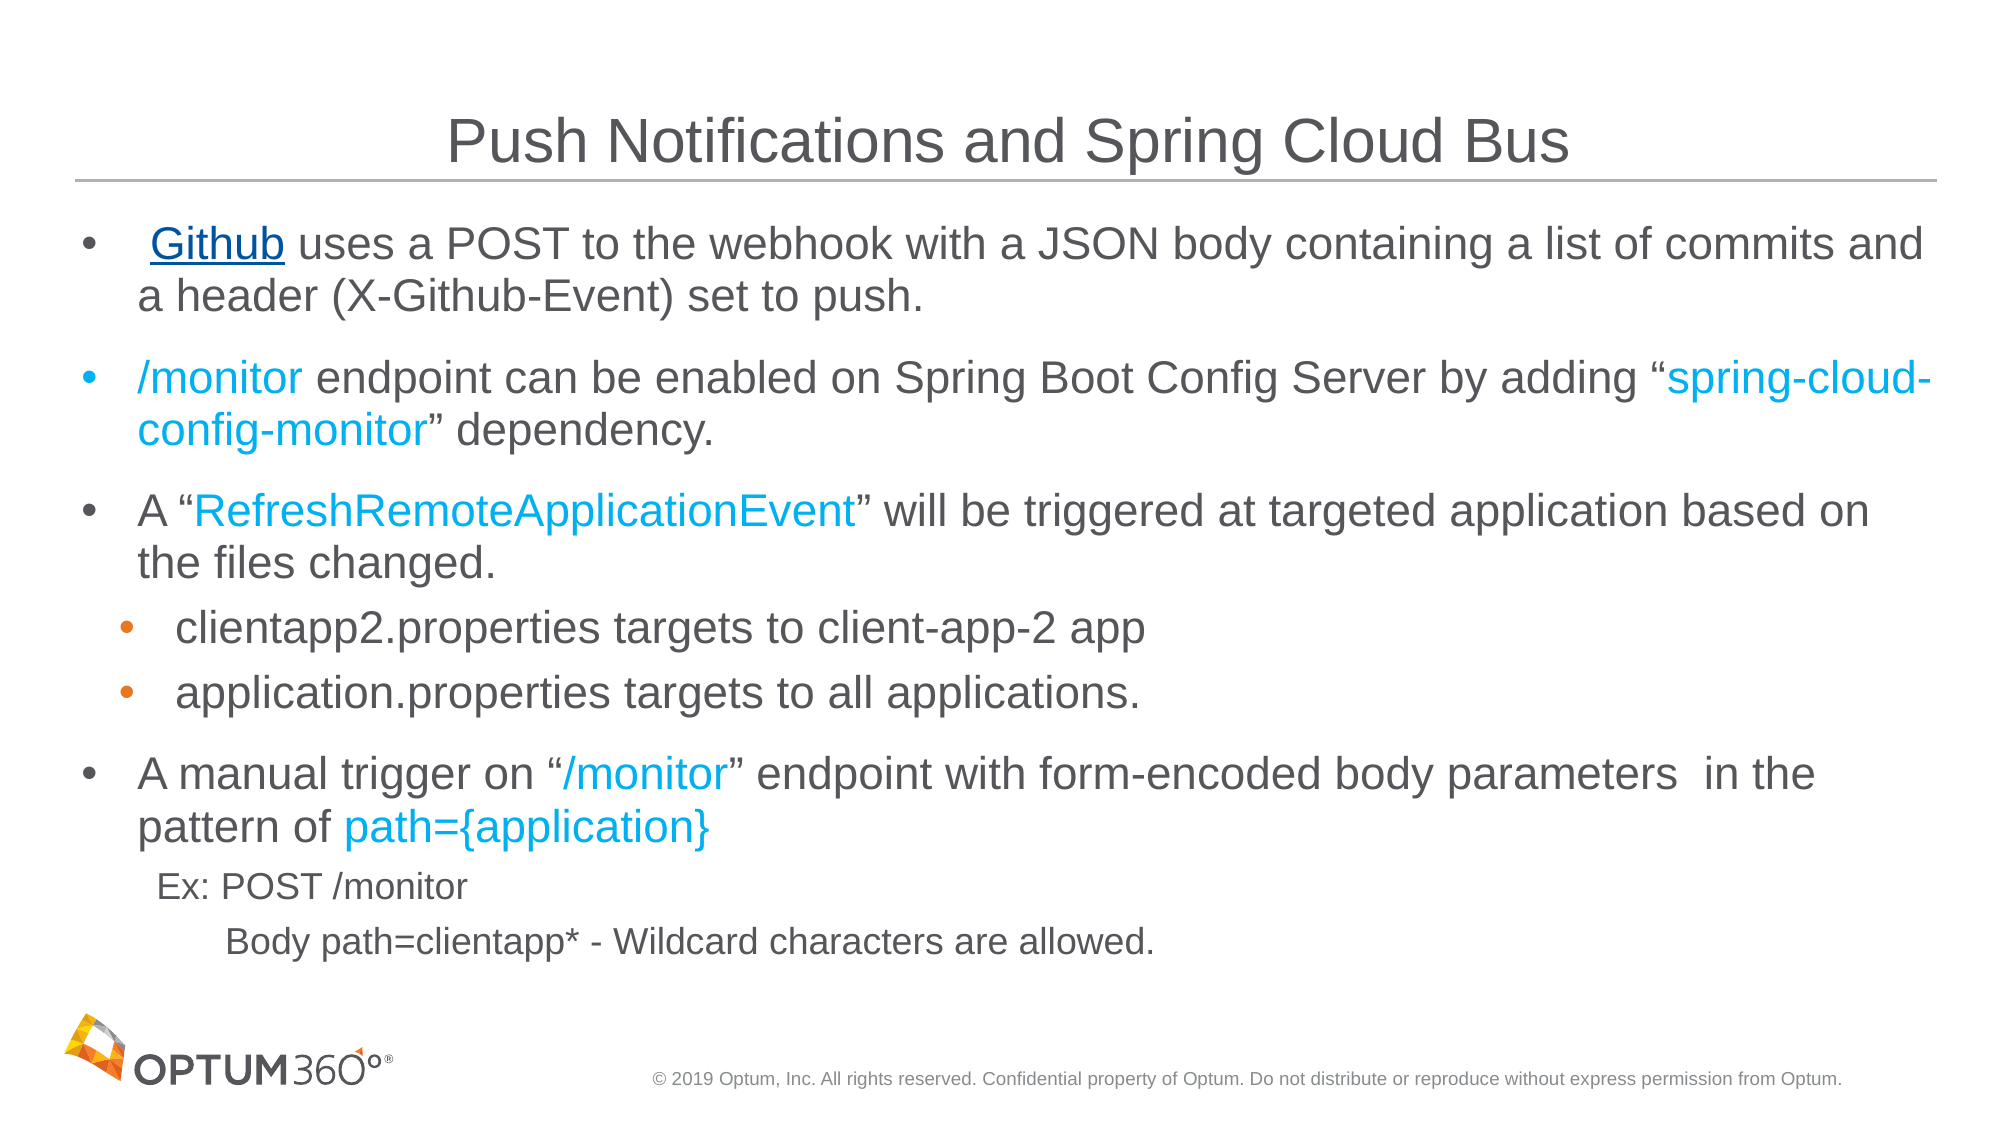

# Push Notifications and Spring Cloud Bus
 Github uses a POST to the webhook with a JSON body containing a list of commits and a header (X-Github-Event) set to push.
/monitor endpoint can be enabled on Spring Boot Config Server by adding “spring-cloud-config-monitor” dependency.
A “RefreshRemoteApplicationEvent” will be triggered at targeted application based on the files changed.
clientapp2.properties targets to client-app-2 app
application.properties targets to all applications.
A manual trigger on “/monitor” endpoint with form-encoded body parameters  in the pattern of path={application}
Ex: POST /monitor
	   Body path=clientapp* - Wildcard characters are allowed.

© 2019 Optum, Inc. All rights reserved. Confidential property of Optum. Do not distribute or reproduce without express permission from Optum.